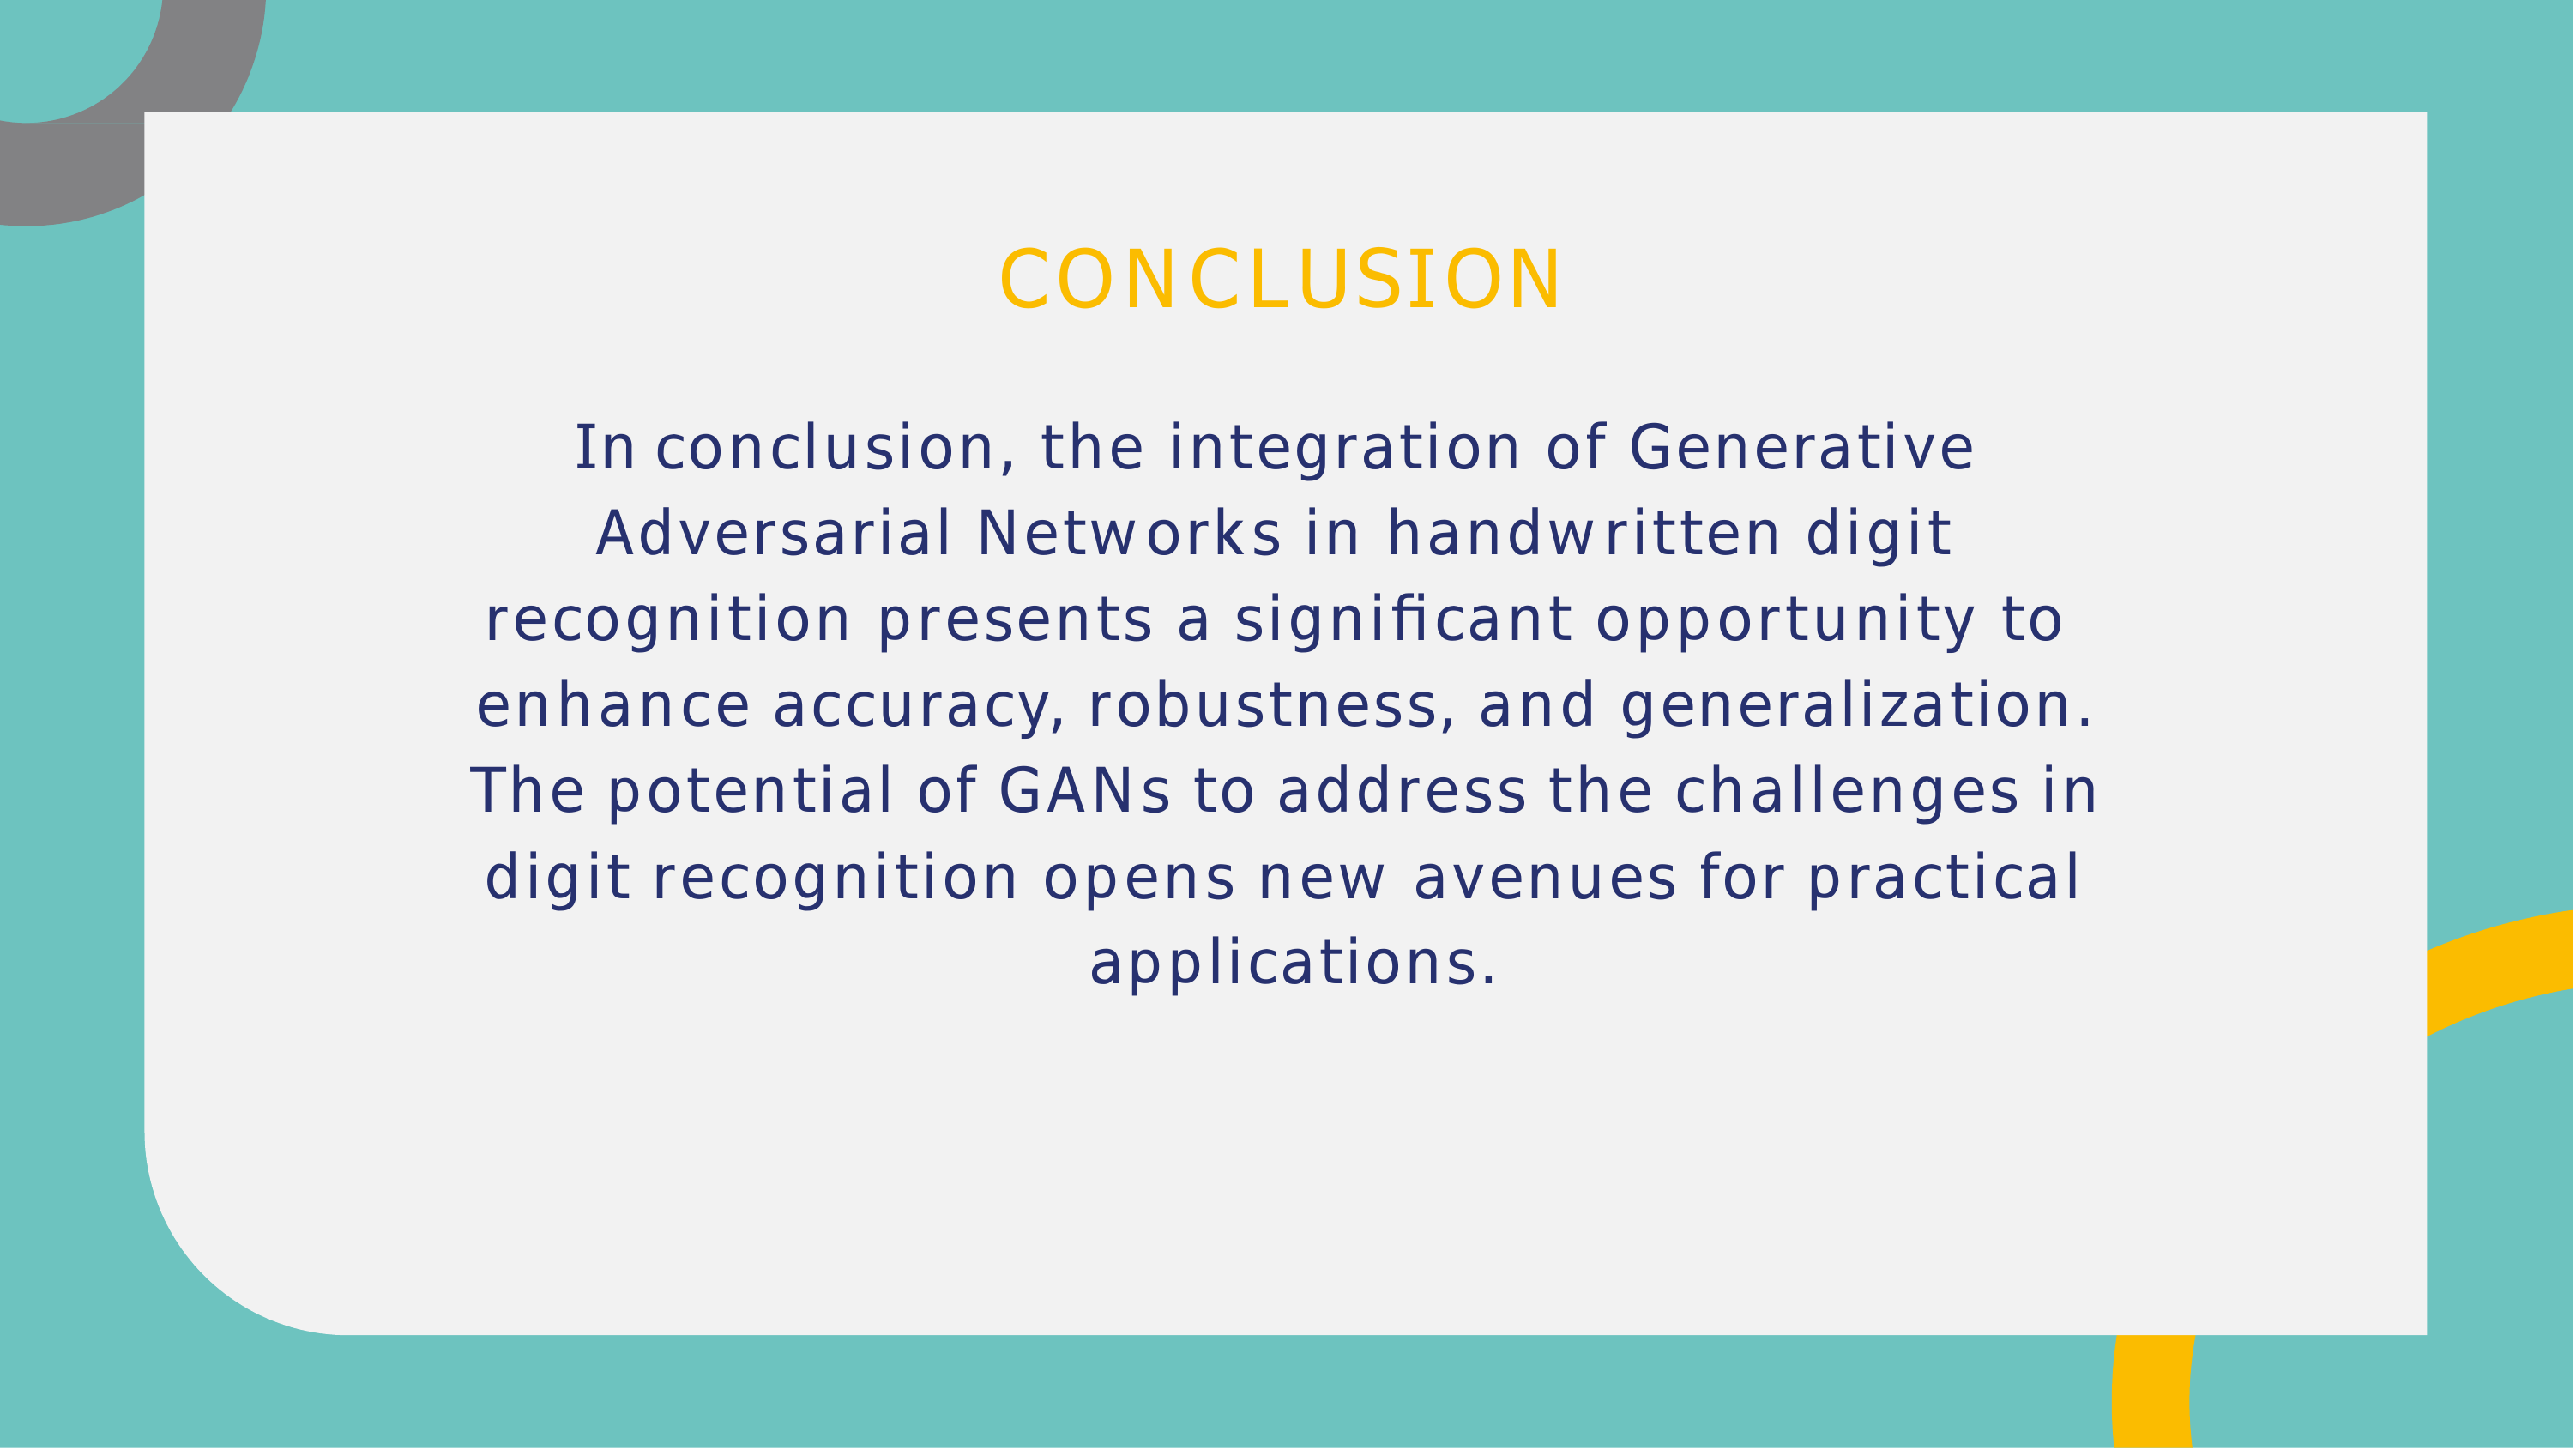

# CONCLUSION
In conclusion, the integration of Generative  Adversarial Networks in handwritten digit  recognition presents a signiﬁcant opportunity to  enhance accuracy, robustness, and generalization.
The potential of GANs to address the challenges in
digit recognition opens new avenues for practical  applications.